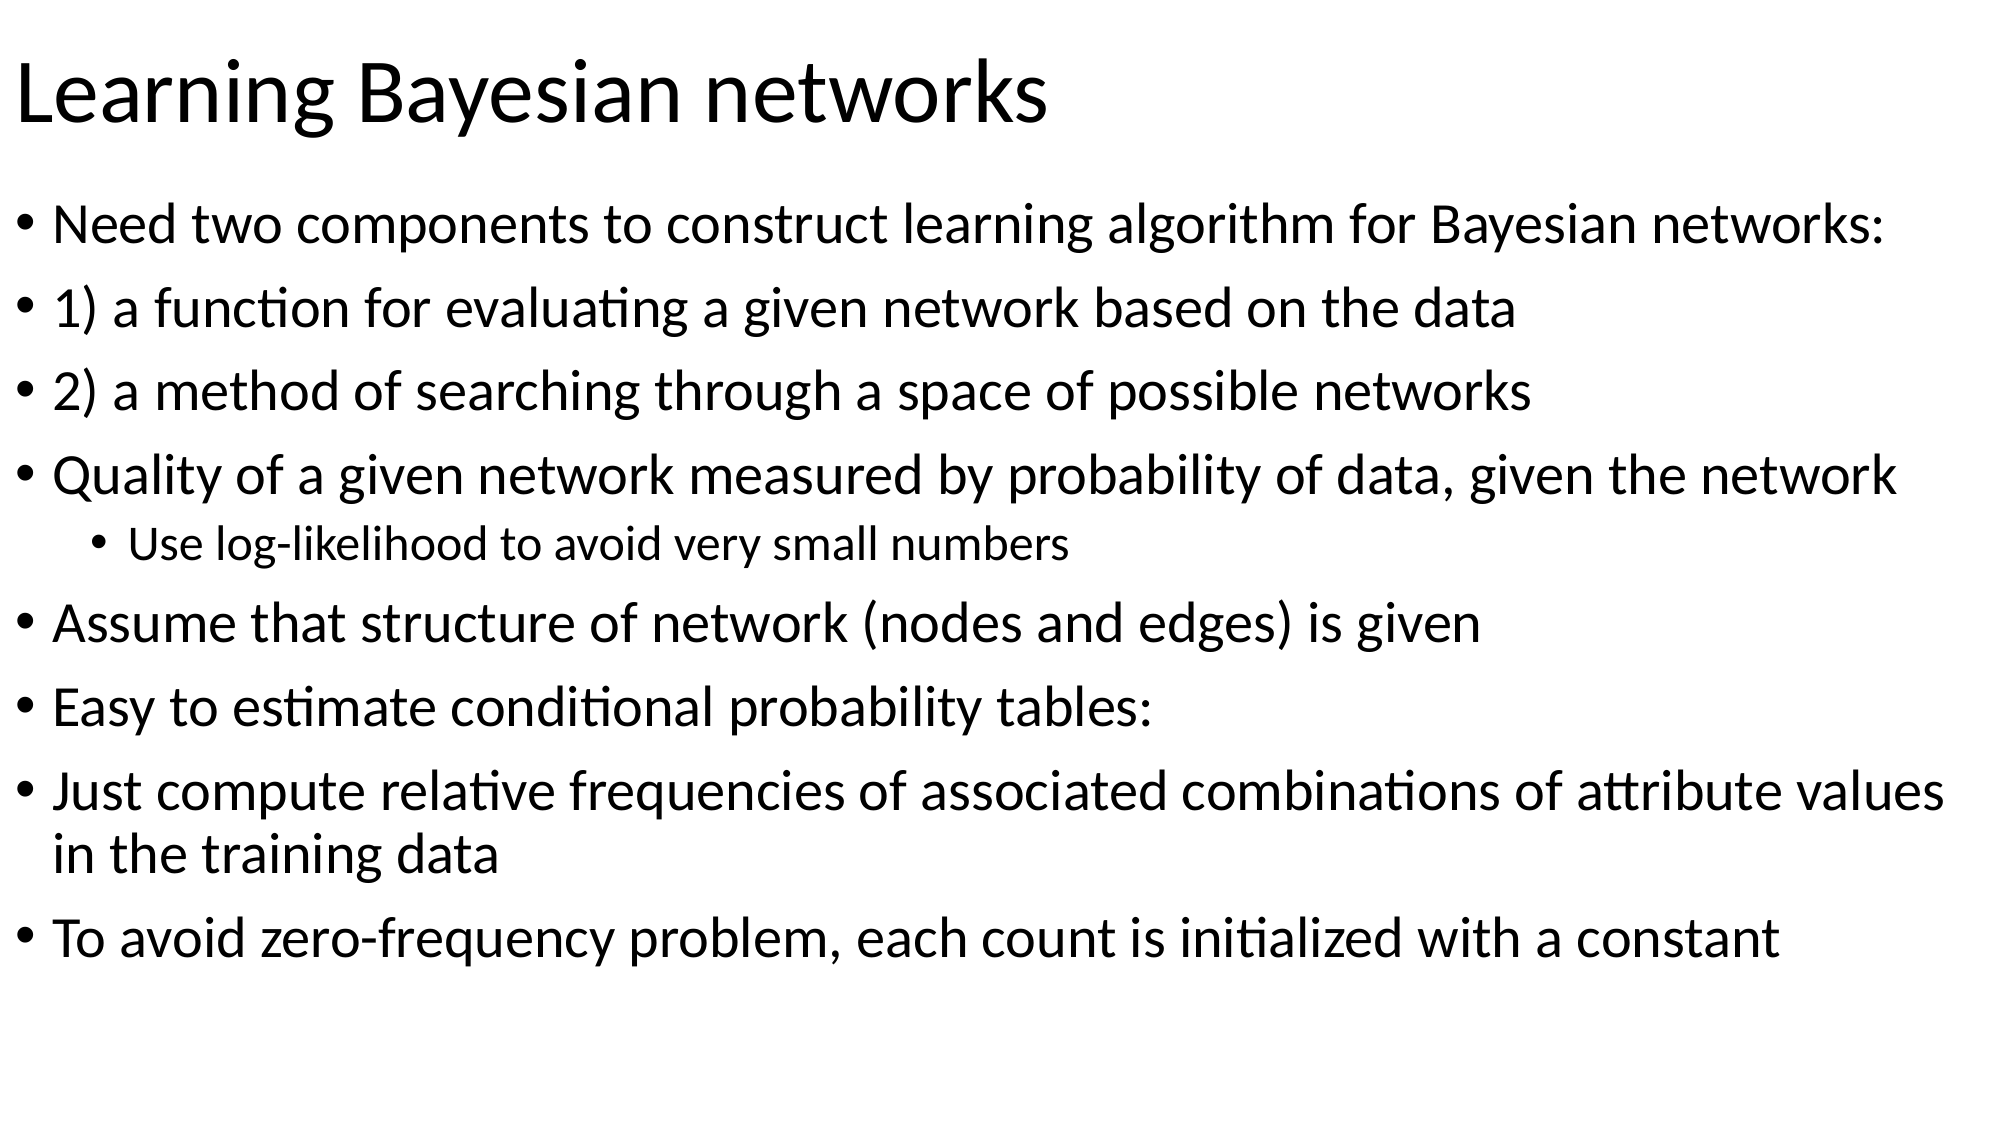

# Learning Bayesian networks
Need two components to construct learning algorithm for Bayesian networks:
1) a function for evaluating a given network based on the data
2) a method of searching through a space of possible networks
Quality of a given network measured by probability of data, given the network
Use log-likelihood to avoid very small numbers
Assume that structure of network (nodes and edges) is given
Easy to estimate conditional probability tables:
Just compute relative frequencies of associated combinations of attribute values in the training data
To avoid zero-frequency problem, each count is initialized with a constant